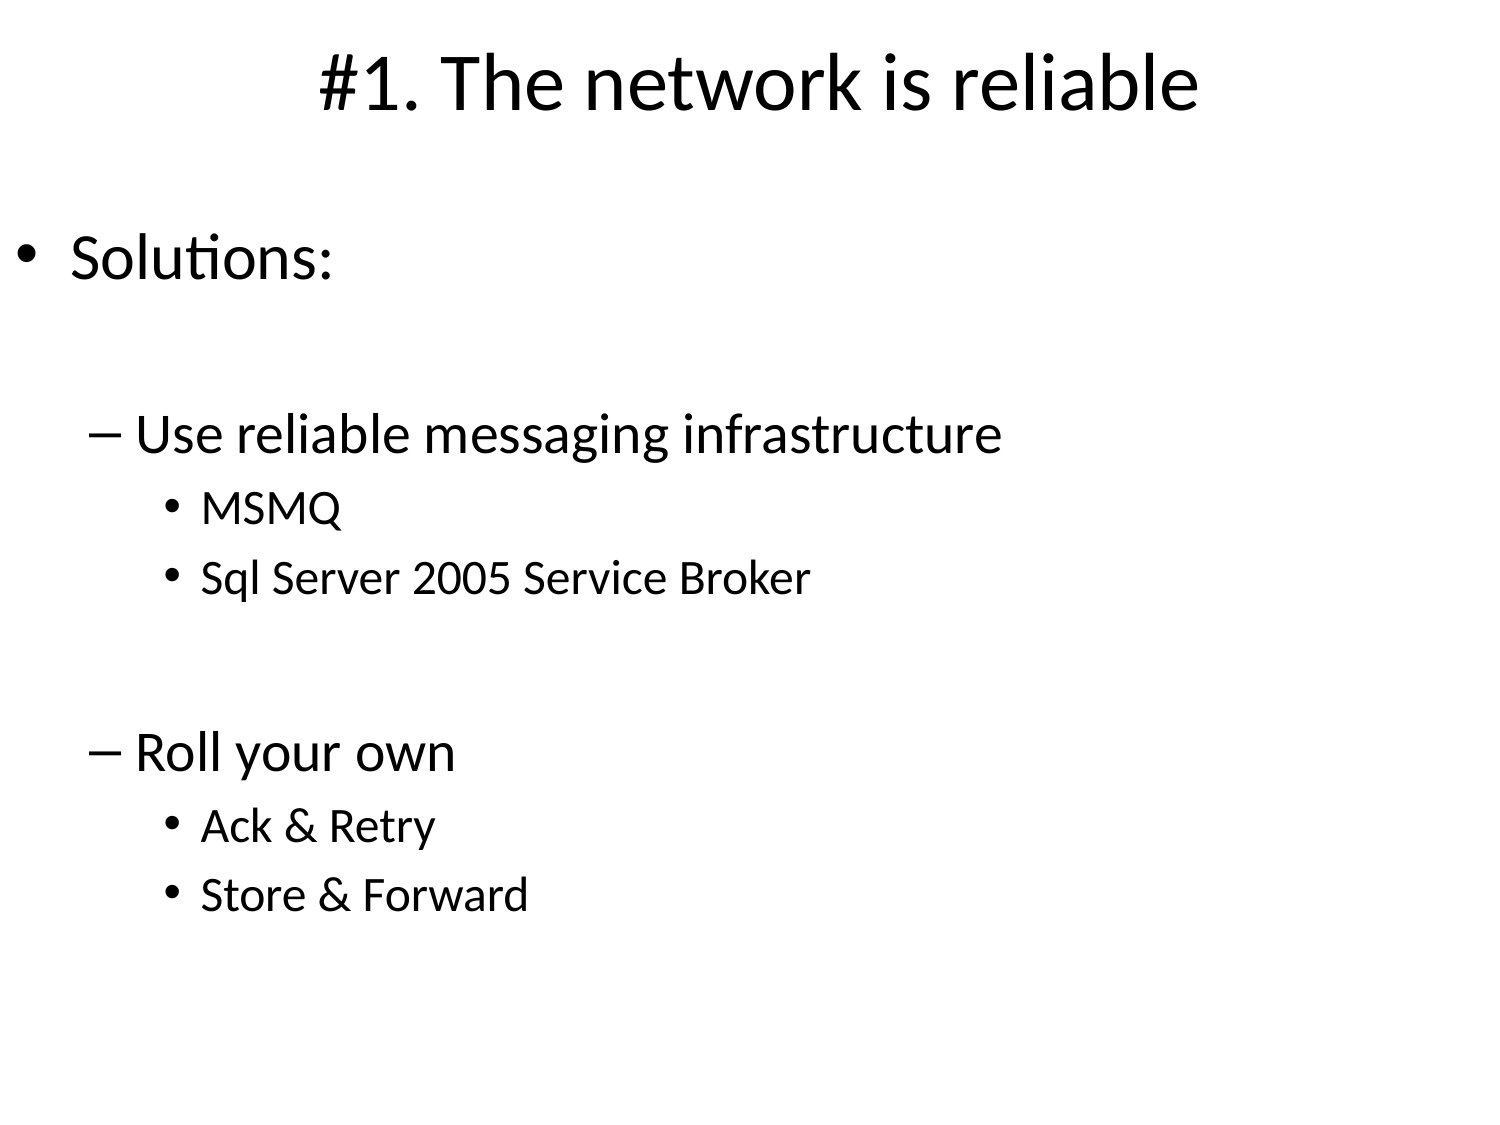

# #1. The network is reliable
Solutions:

Use reliable messaging infrastructure
MSMQ
Sql Server 2005 Service Broker

Roll your own
Ack & Retry
Store & Forward